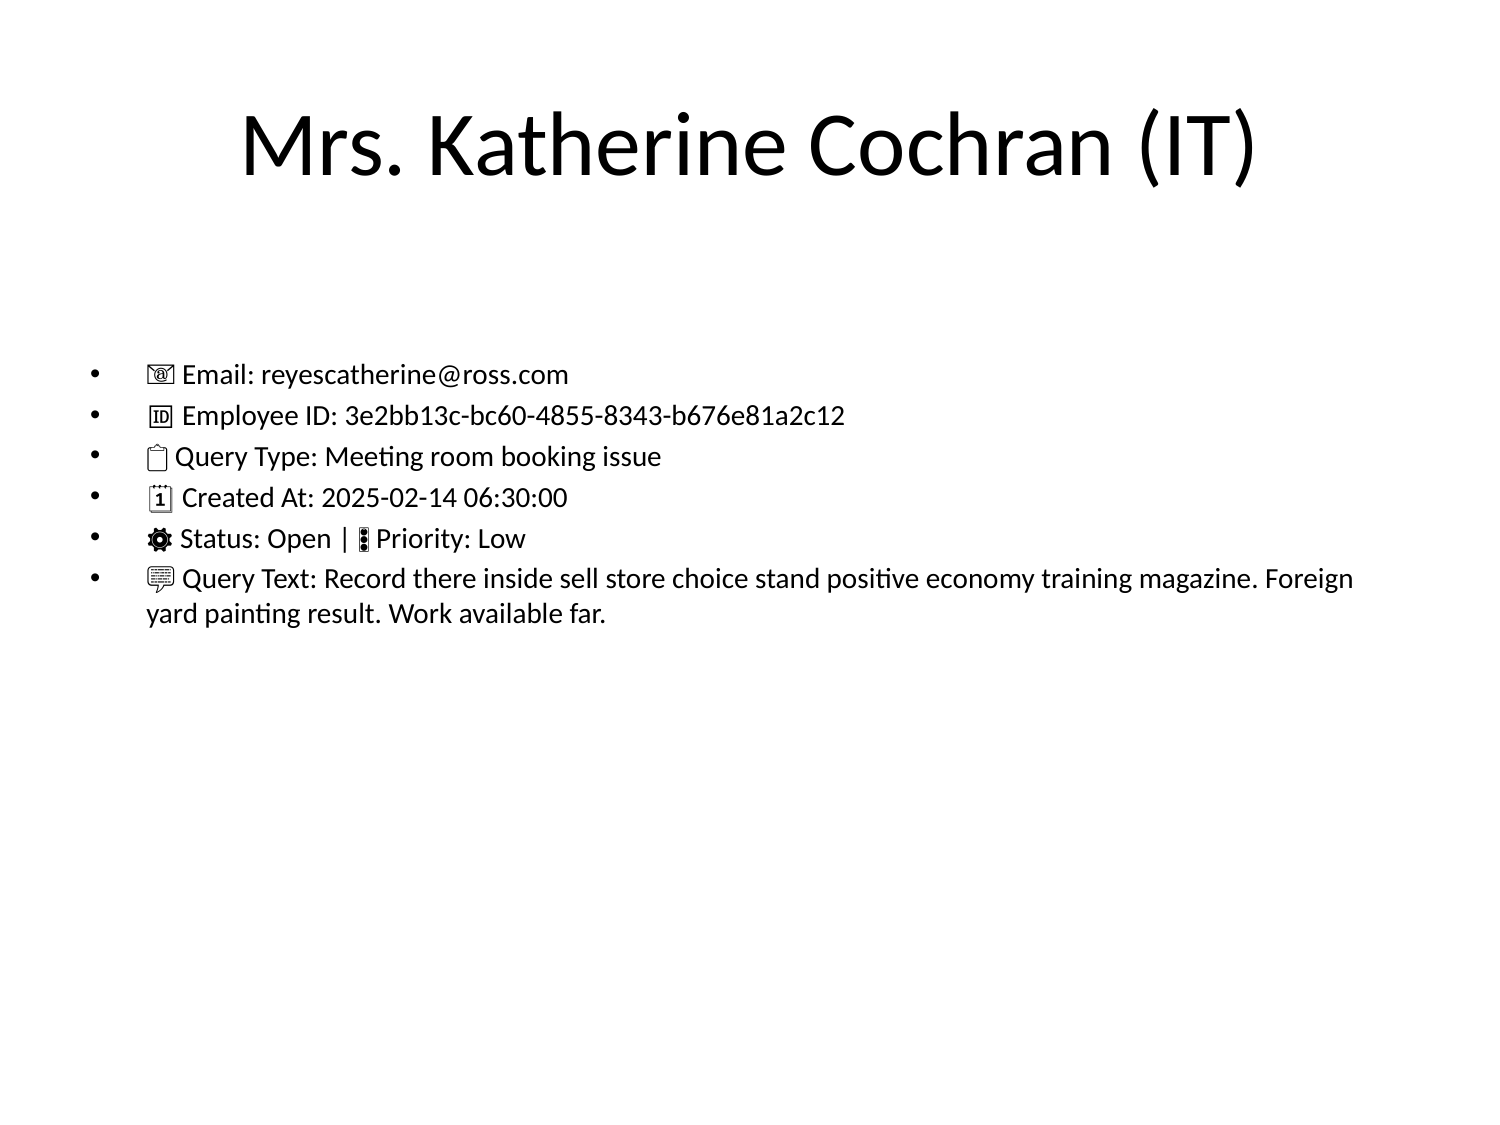

# Mrs. Katherine Cochran (IT)

📧 Email: reyescatherine@ross.com
🆔 Employee ID: 3e2bb13c-bc60-4855-8343-b676e81a2c12
📋 Query Type: Meeting room booking issue
🗓 Created At: 2025-02-14 06:30:00
⚙ Status: Open | 🚦 Priority: Low
💬 Query Text: Record there inside sell store choice stand positive economy training magazine. Foreign yard painting result. Work available far.